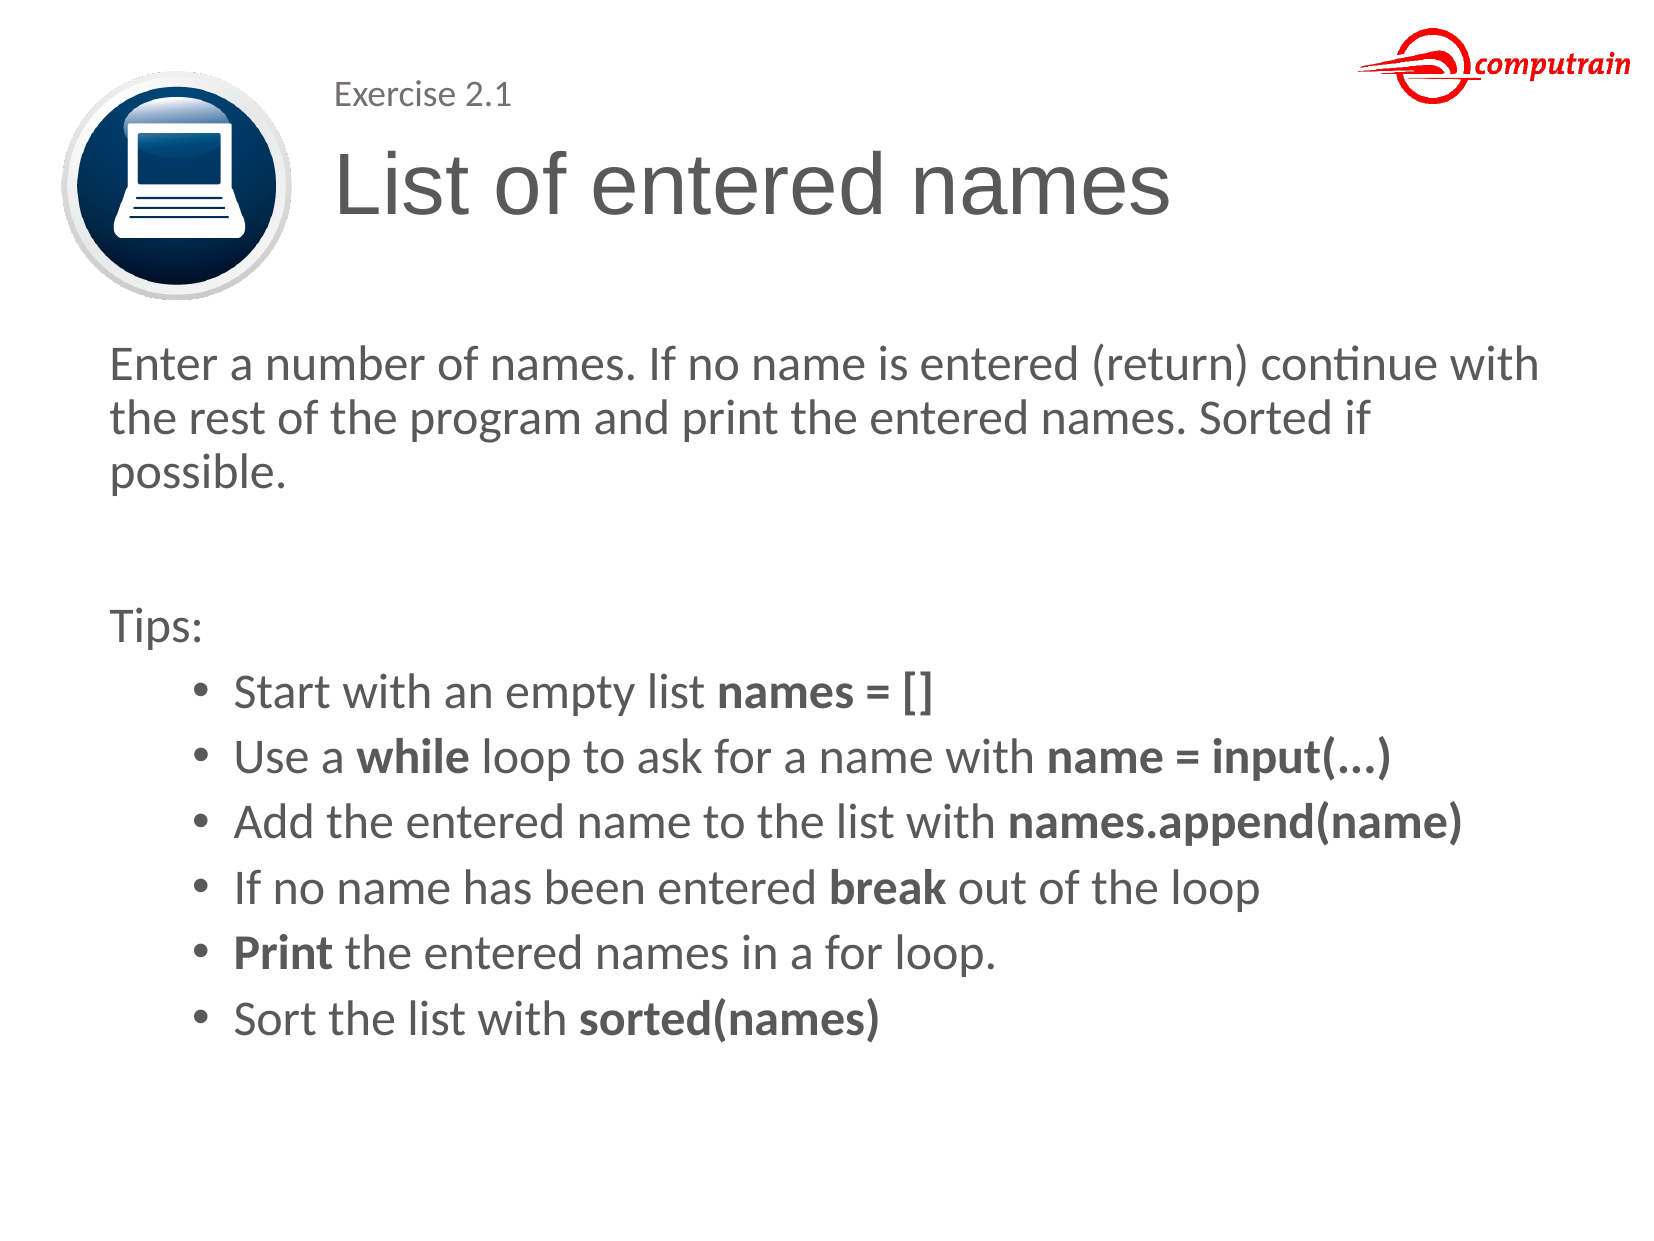

Exercise 2.1
# List of entered names
Enter a number of names. If no name is entered (return) continue with the rest of the program and print the entered names. Sorted if possible.

Tips:
Start with an empty list names = []
Use a while loop to ask for a name with name = input(...)
Add the entered name to the list with names.append(name)
If no name has been entered break out of the loop
Print the entered names in a for loop.
Sort the list with sorted(names)